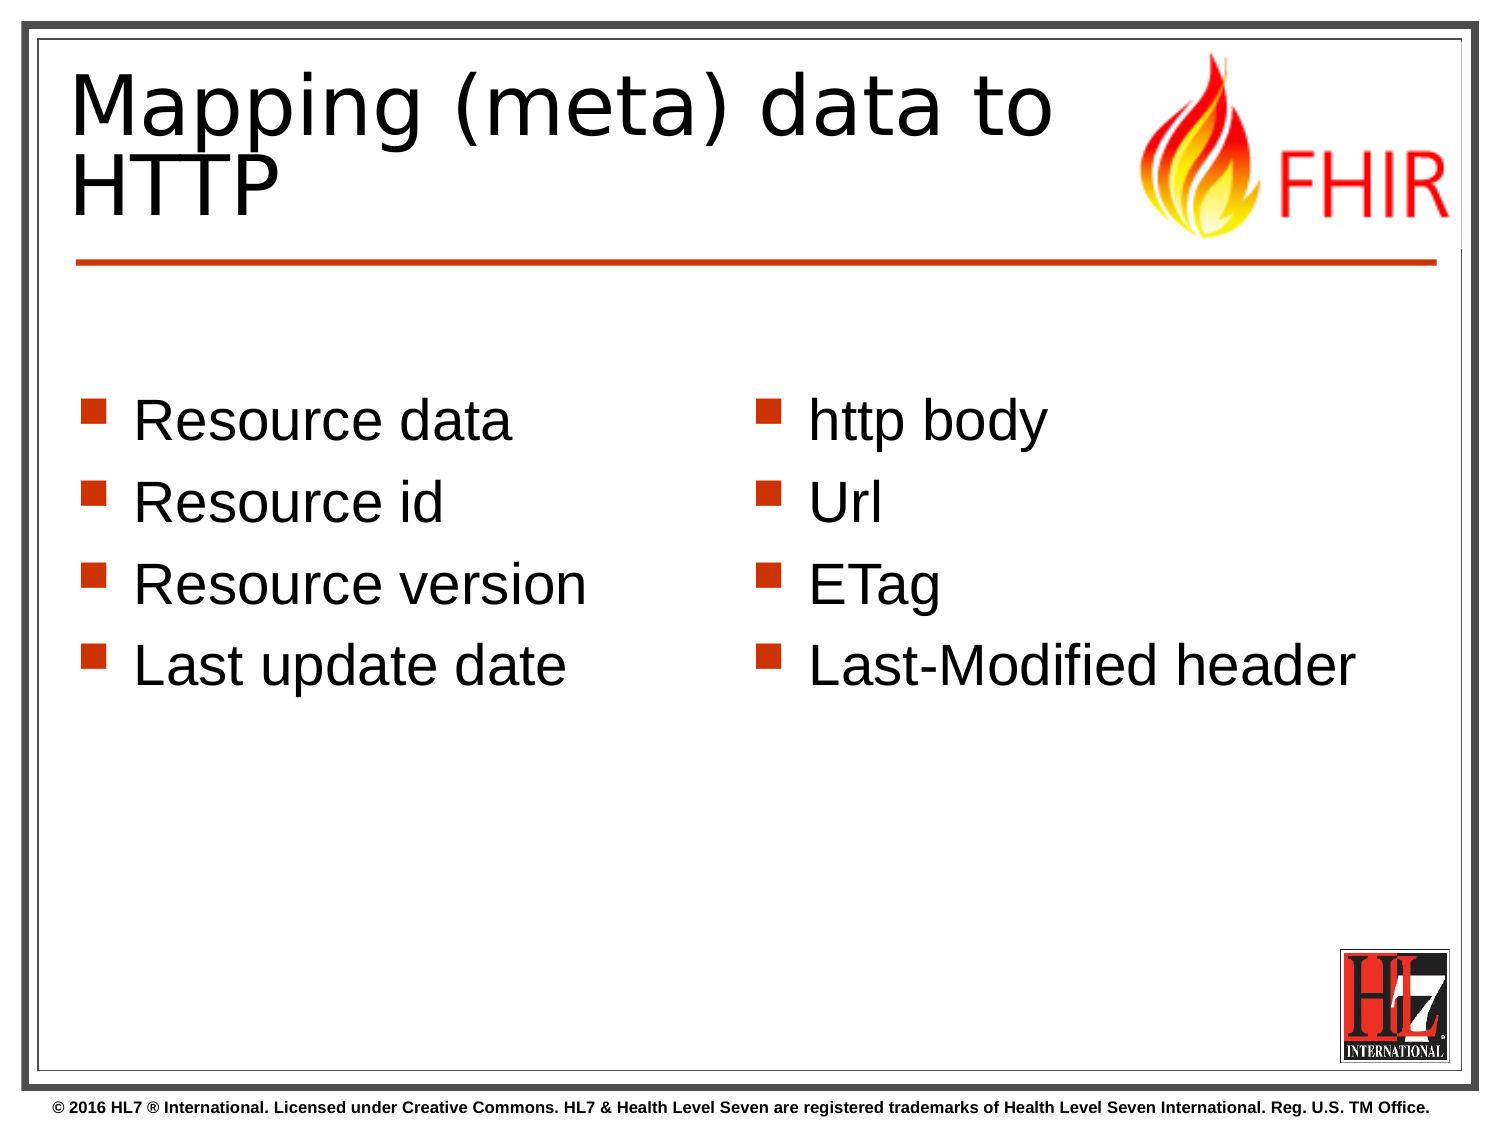

# Mapping (meta) data to HTTP
Resource data
Resource id
Resource version
Last update date
http body
Url
ETag
Last-Modified header